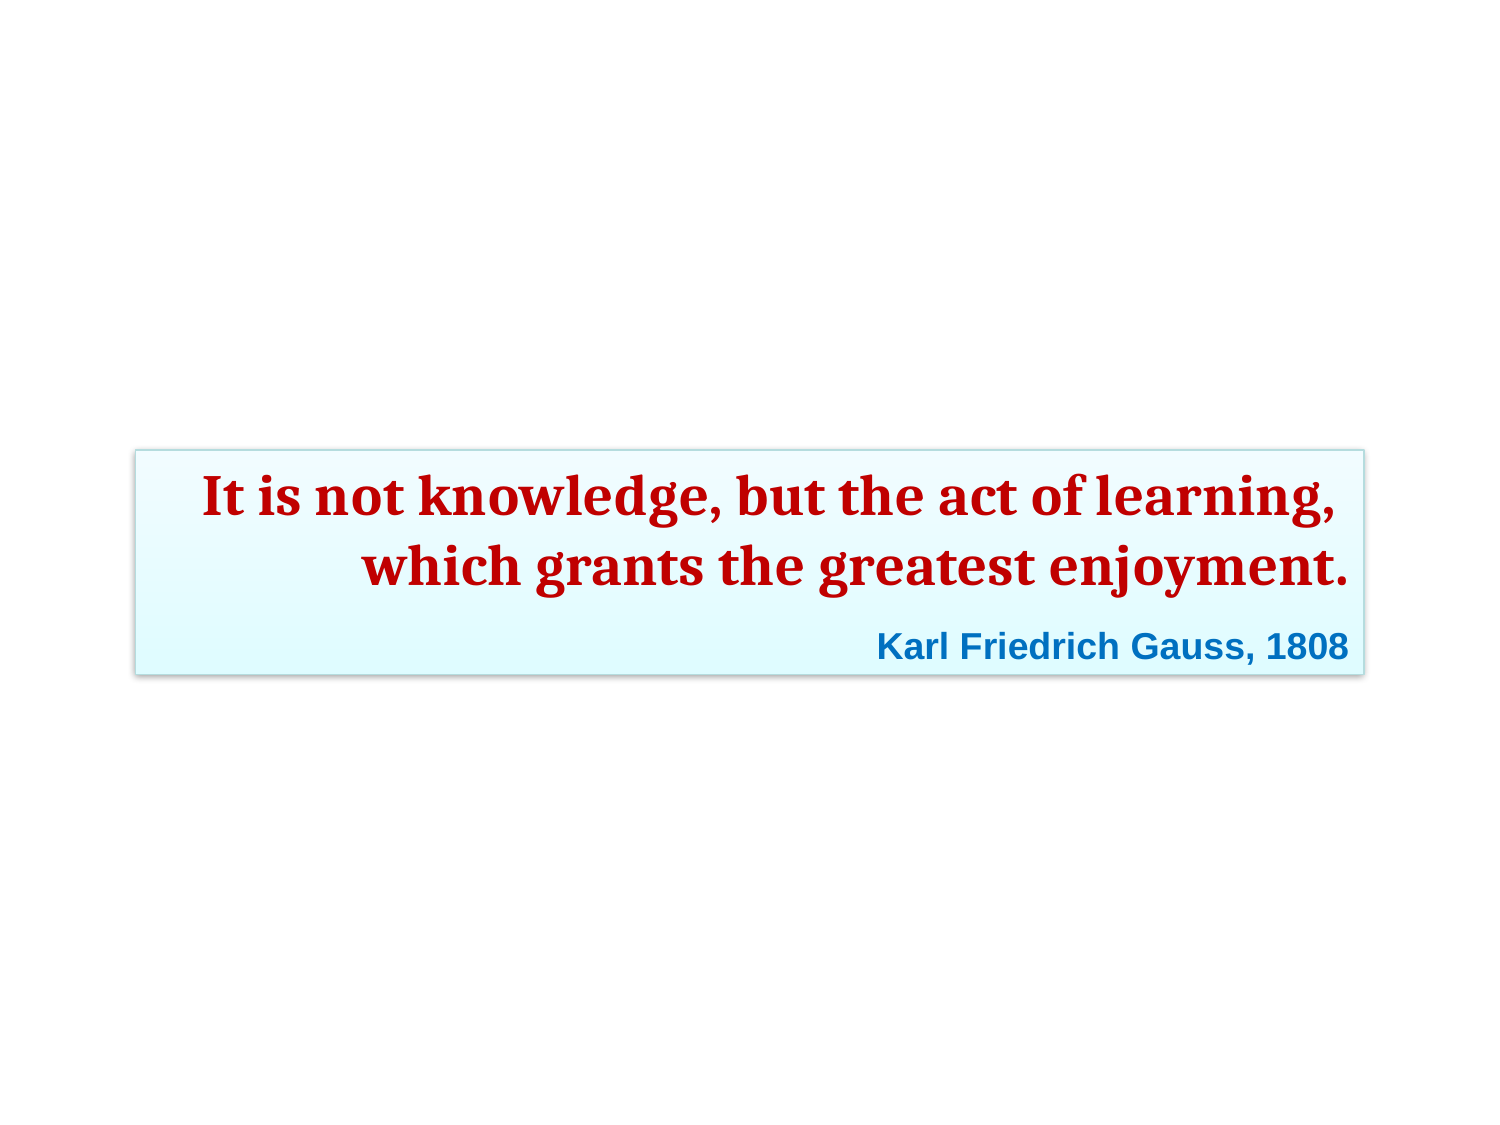

It is not knowledge, but the act of learning,
which grants the greatest enjoyment.
Karl Friedrich Gauss, 1808